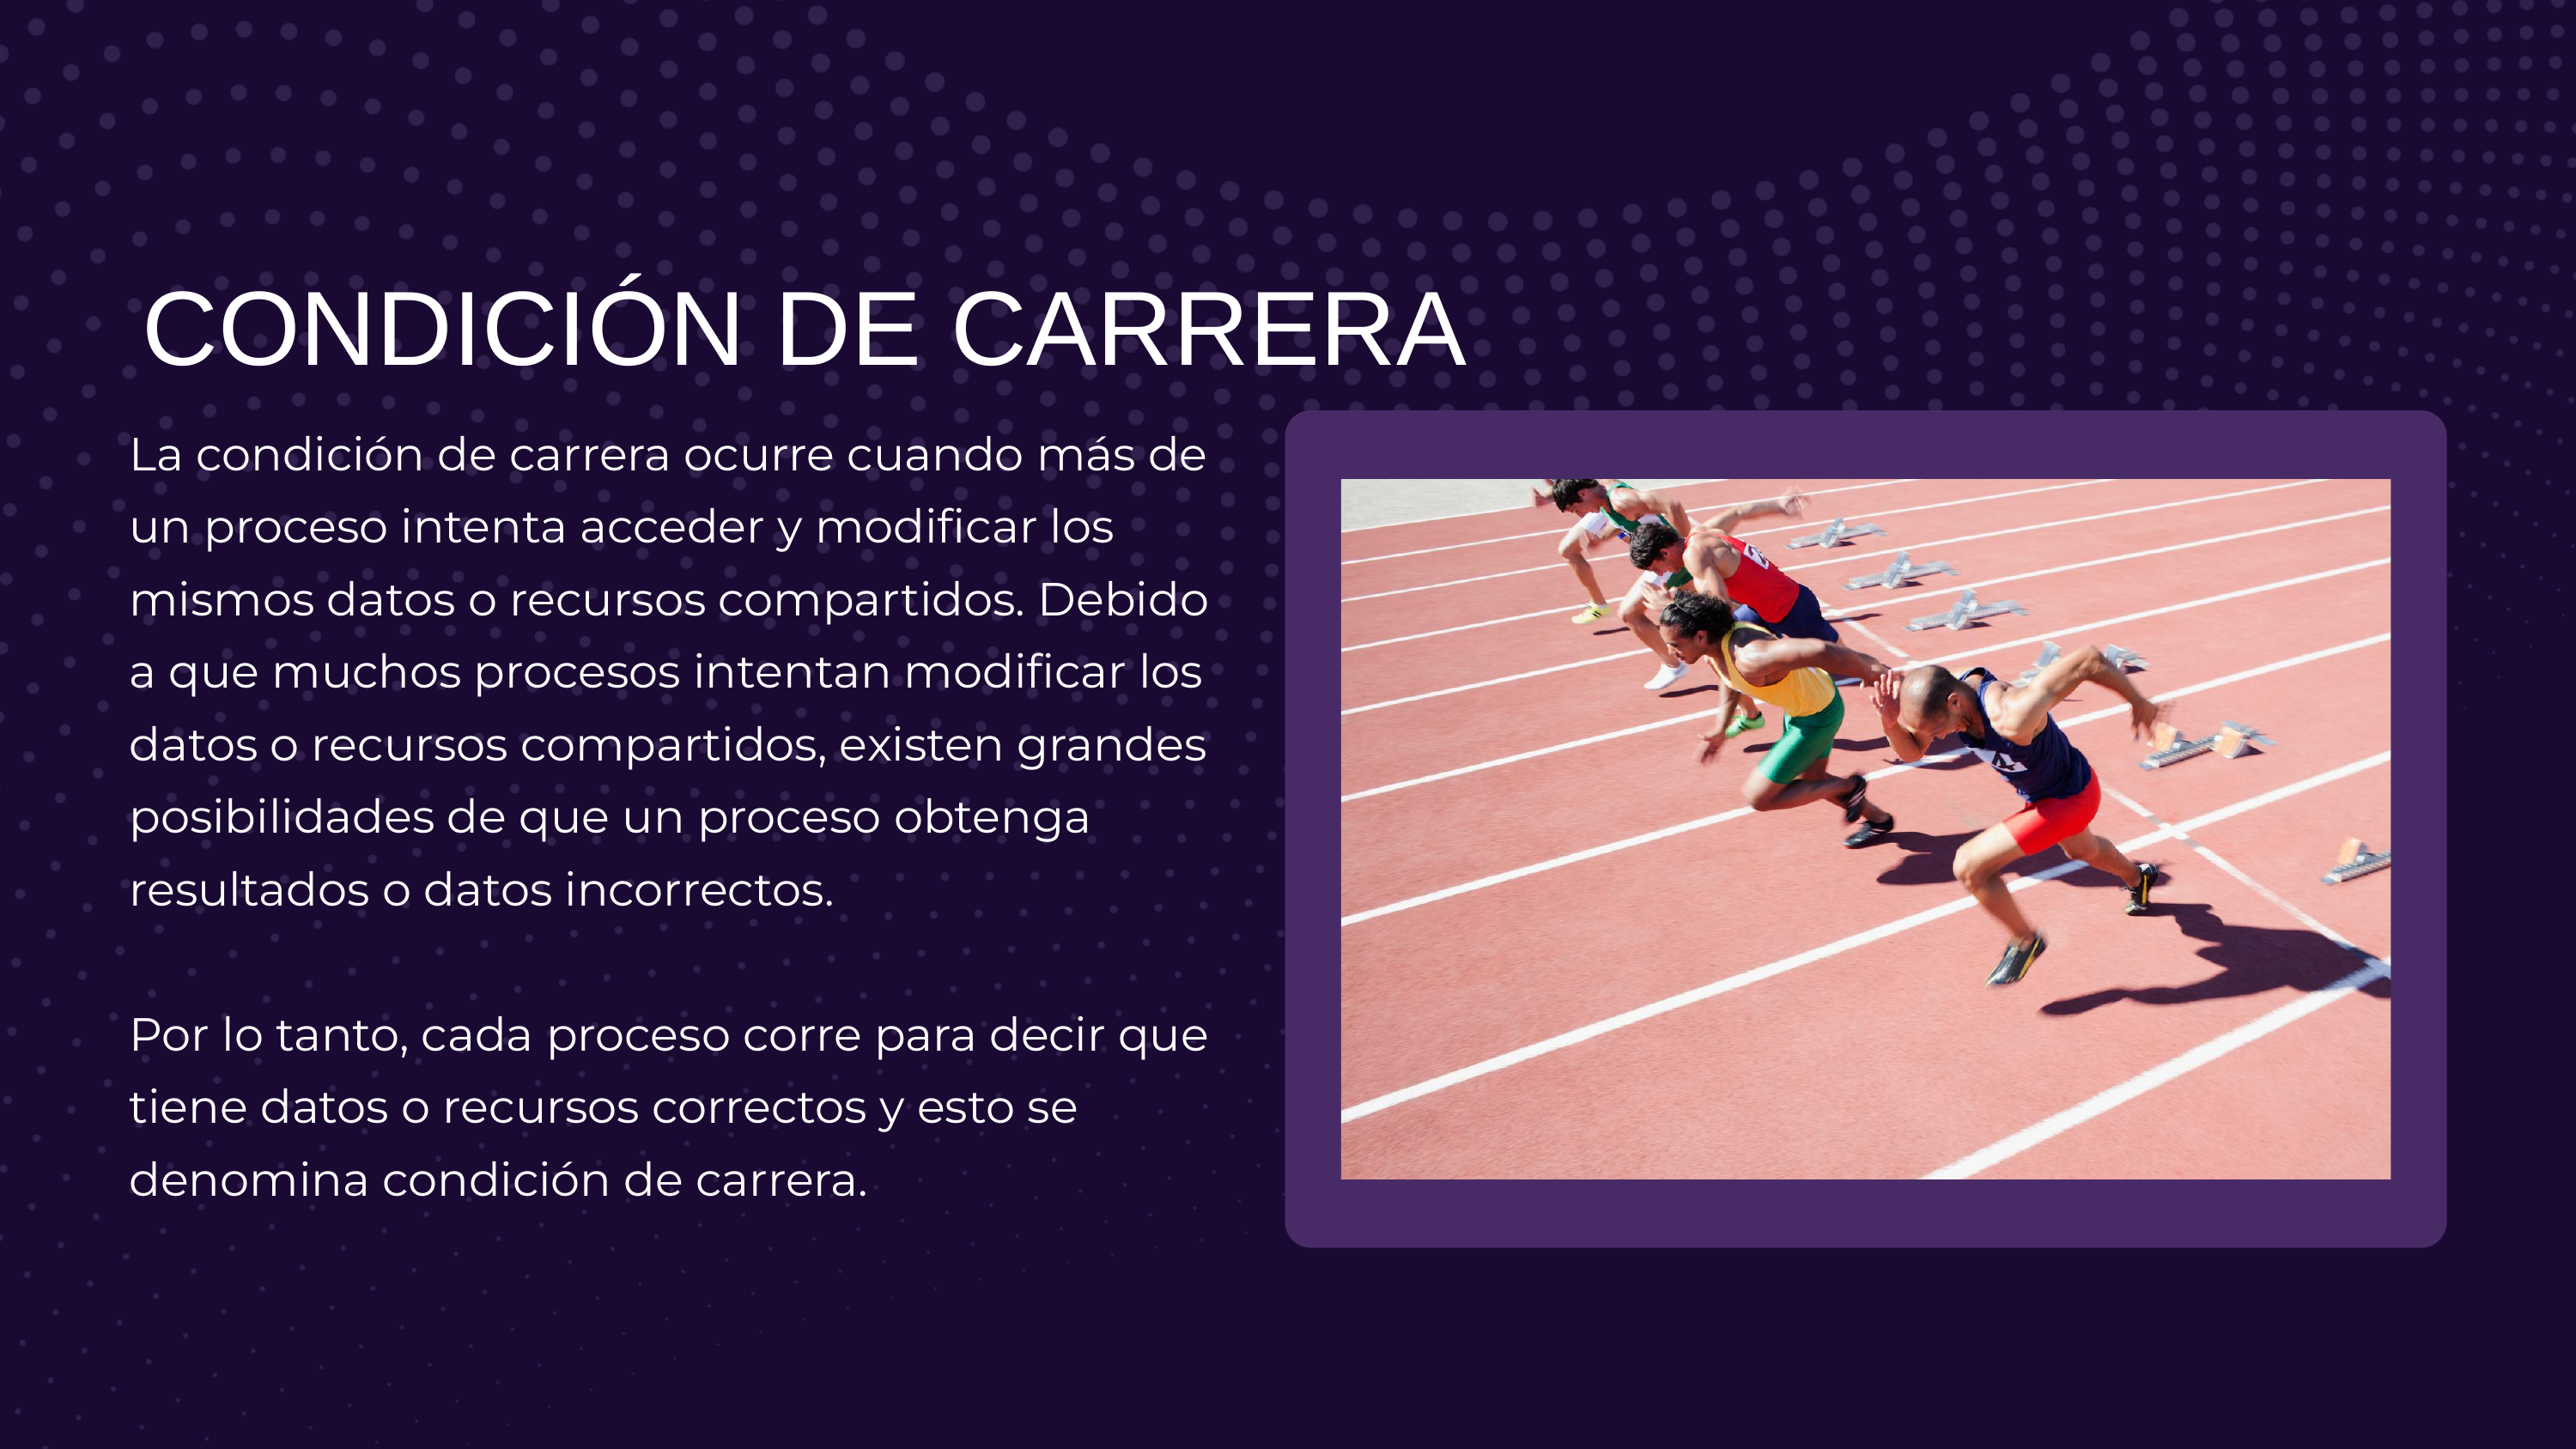

CONDICIÓN DE CARRERA

La condición de carrera ocurre cuando más de un proceso intenta acceder y modificar los mismos datos o recursos compartidos. Debido a que muchos procesos intentan modificar los datos o recursos compartidos, existen grandes posibilidades de que un proceso obtenga resultados o datos incorrectos.

Por lo tanto, cada proceso corre para decir que tiene datos o recursos correctos y esto se denomina condición de carrera.